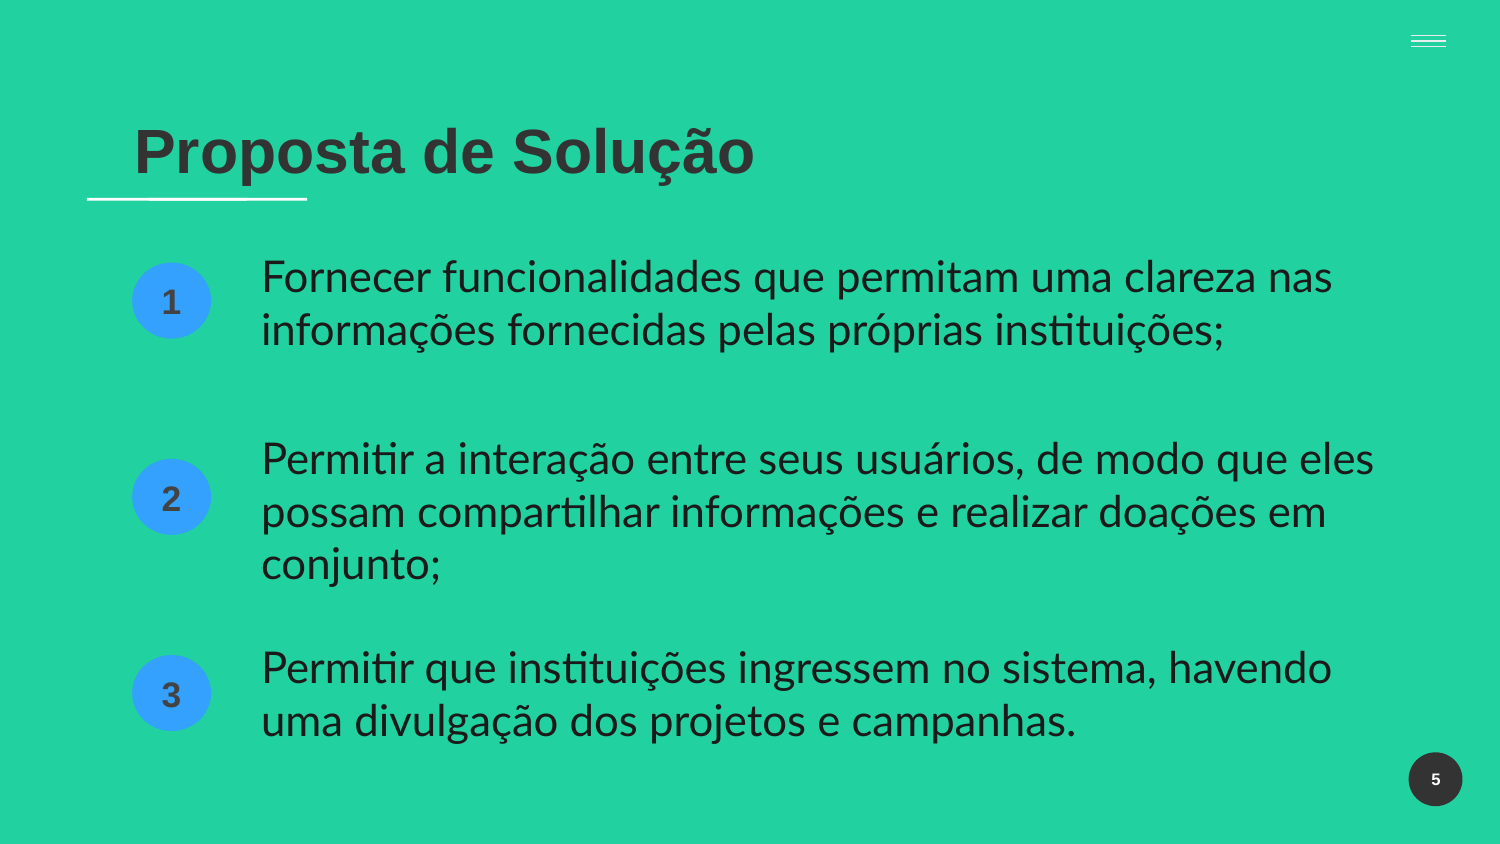

# Proposta de Solução
Fornecer funcionalidades que permitam uma clareza nas informações fornecidas pelas próprias instituições;
1
Permitir a interação entre seus usuários, de modo que eles
possam compartilhar informações e realizar doações em
conjunto;
2
Permitir que instituições ingressem no sistema, havendo uma divulgação dos projetos e campanhas.
3
5